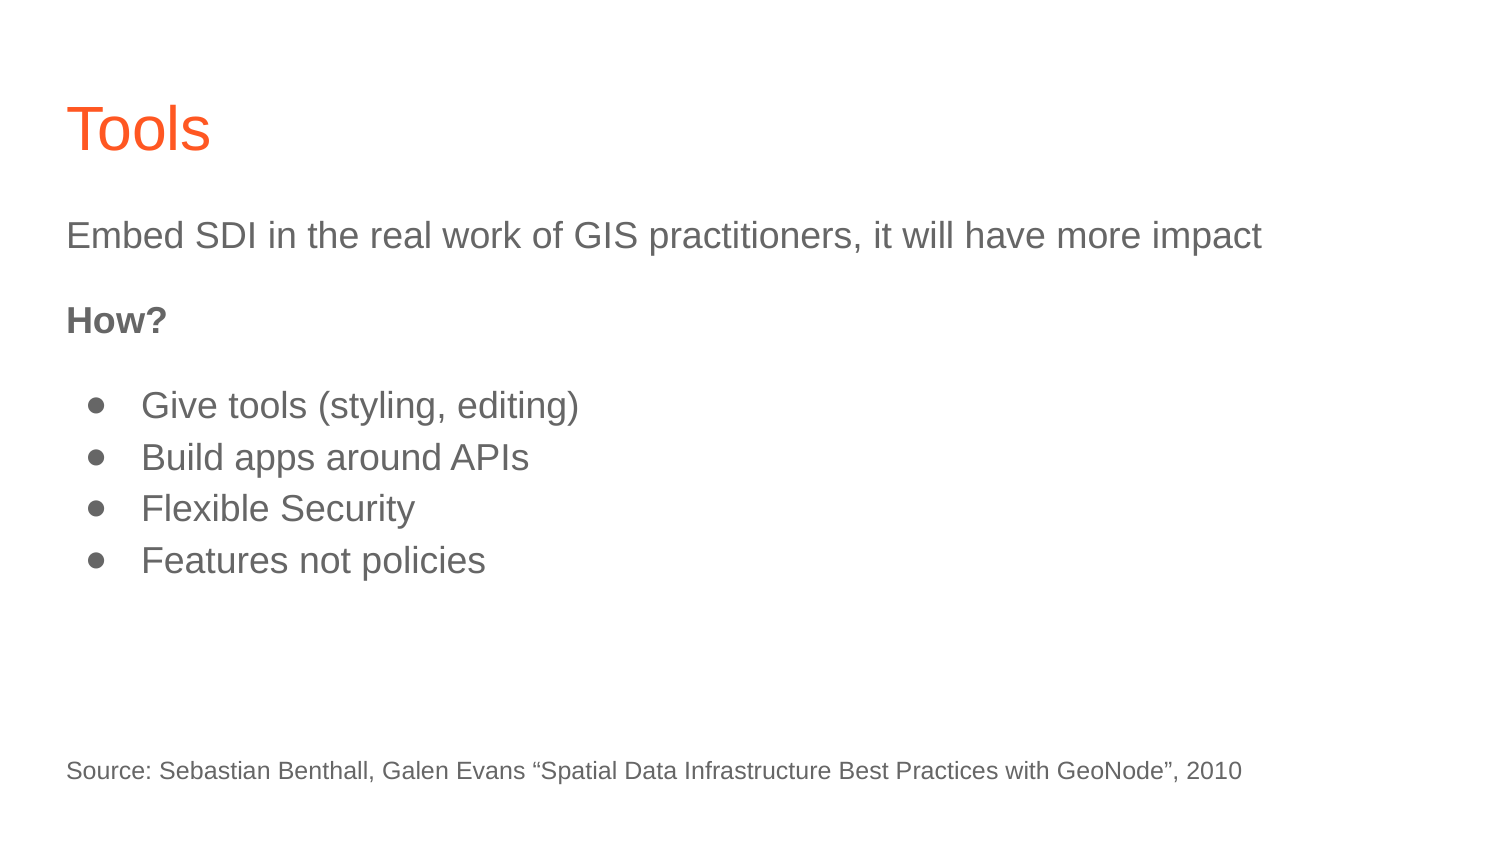

# Tools
Embed SDI in the real work of GIS practitioners, it will have more impact
How?
Give tools (styling, editing)
Build apps around APIs
Flexible Security
Features not policies

Source: Sebastian Benthall, Galen Evans “Spatial Data Infrastructure Best Practices with GeoNode”, 2010